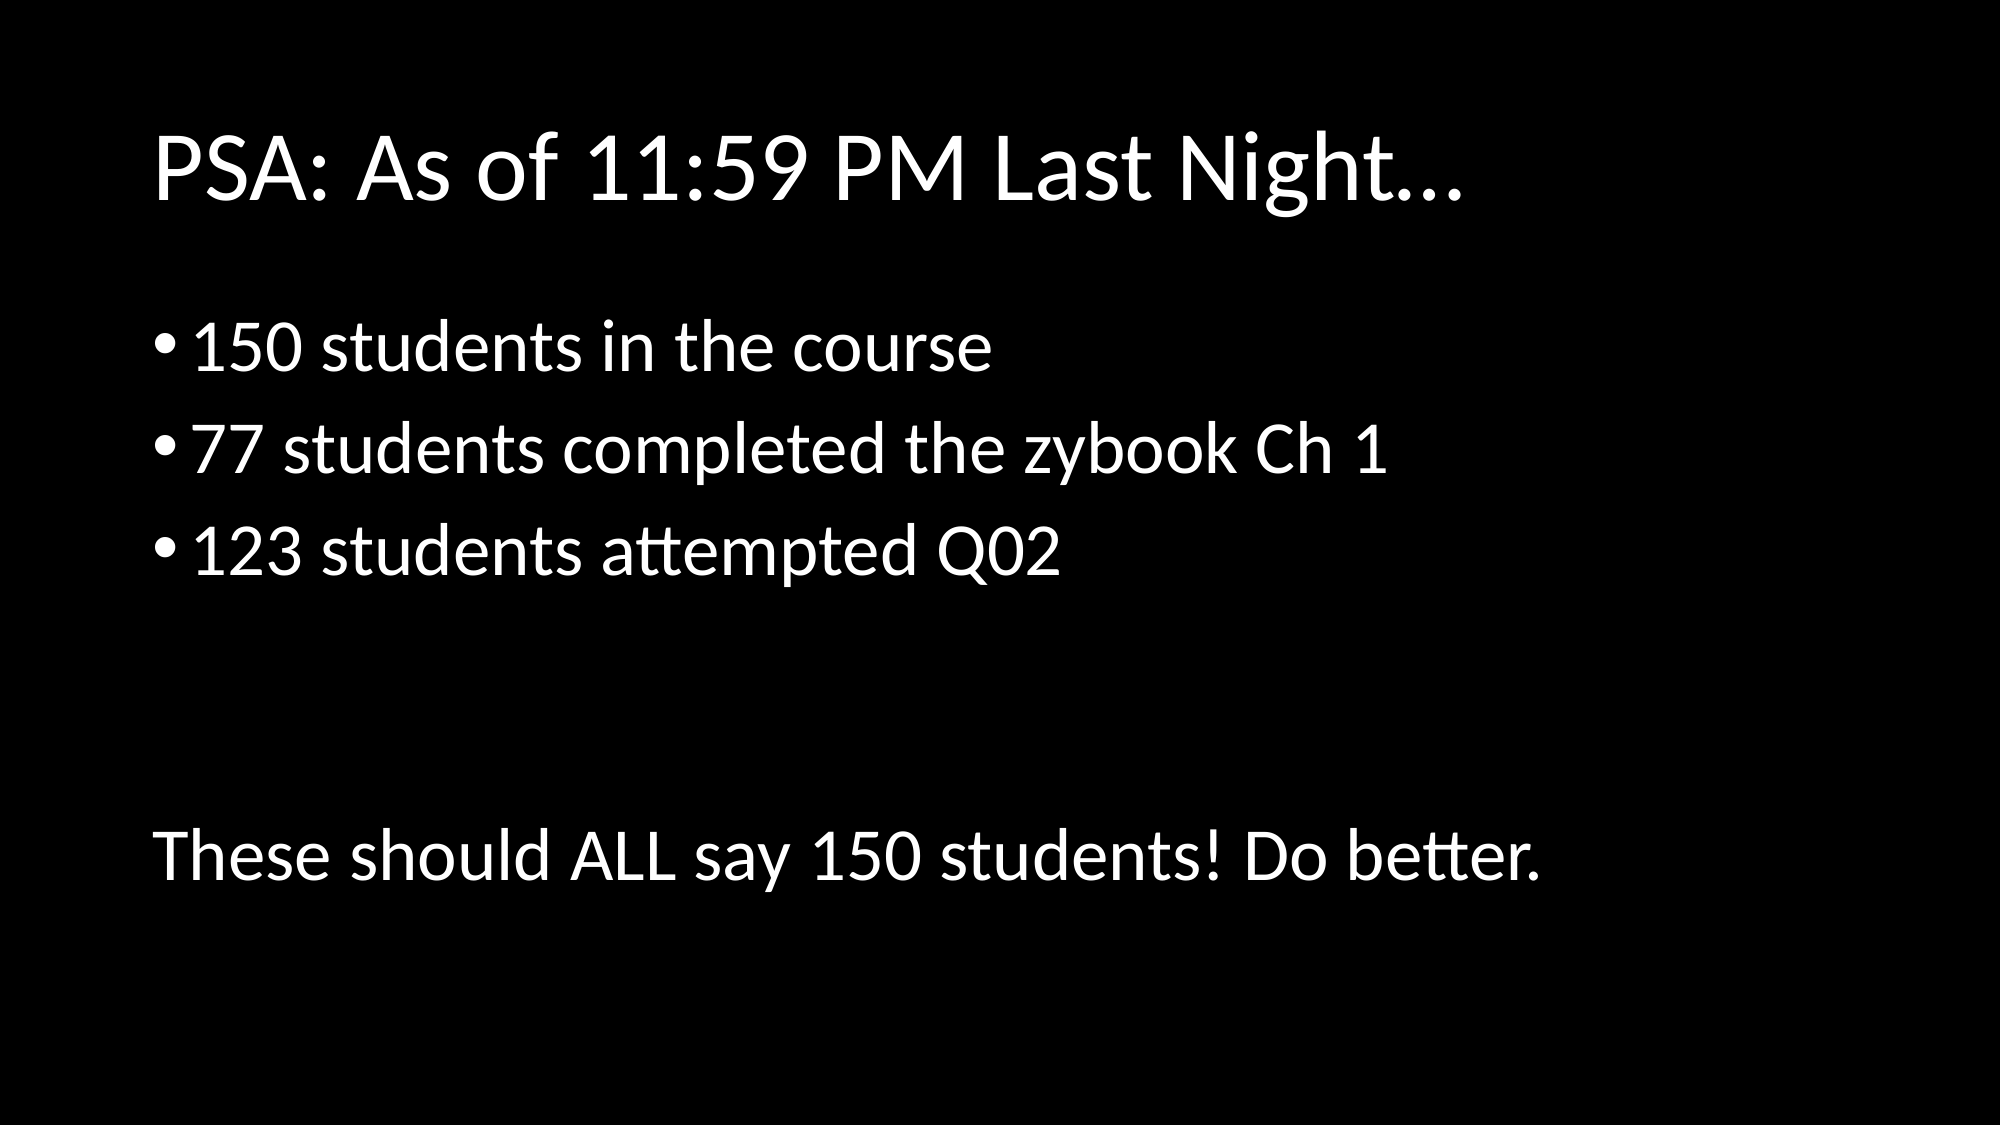

# PSA: As of 11:59 PM Last Night…
150 students in the course
77 students completed the zybook Ch 1
123 students attempted Q02

These should ALL say 150 students! Do better.